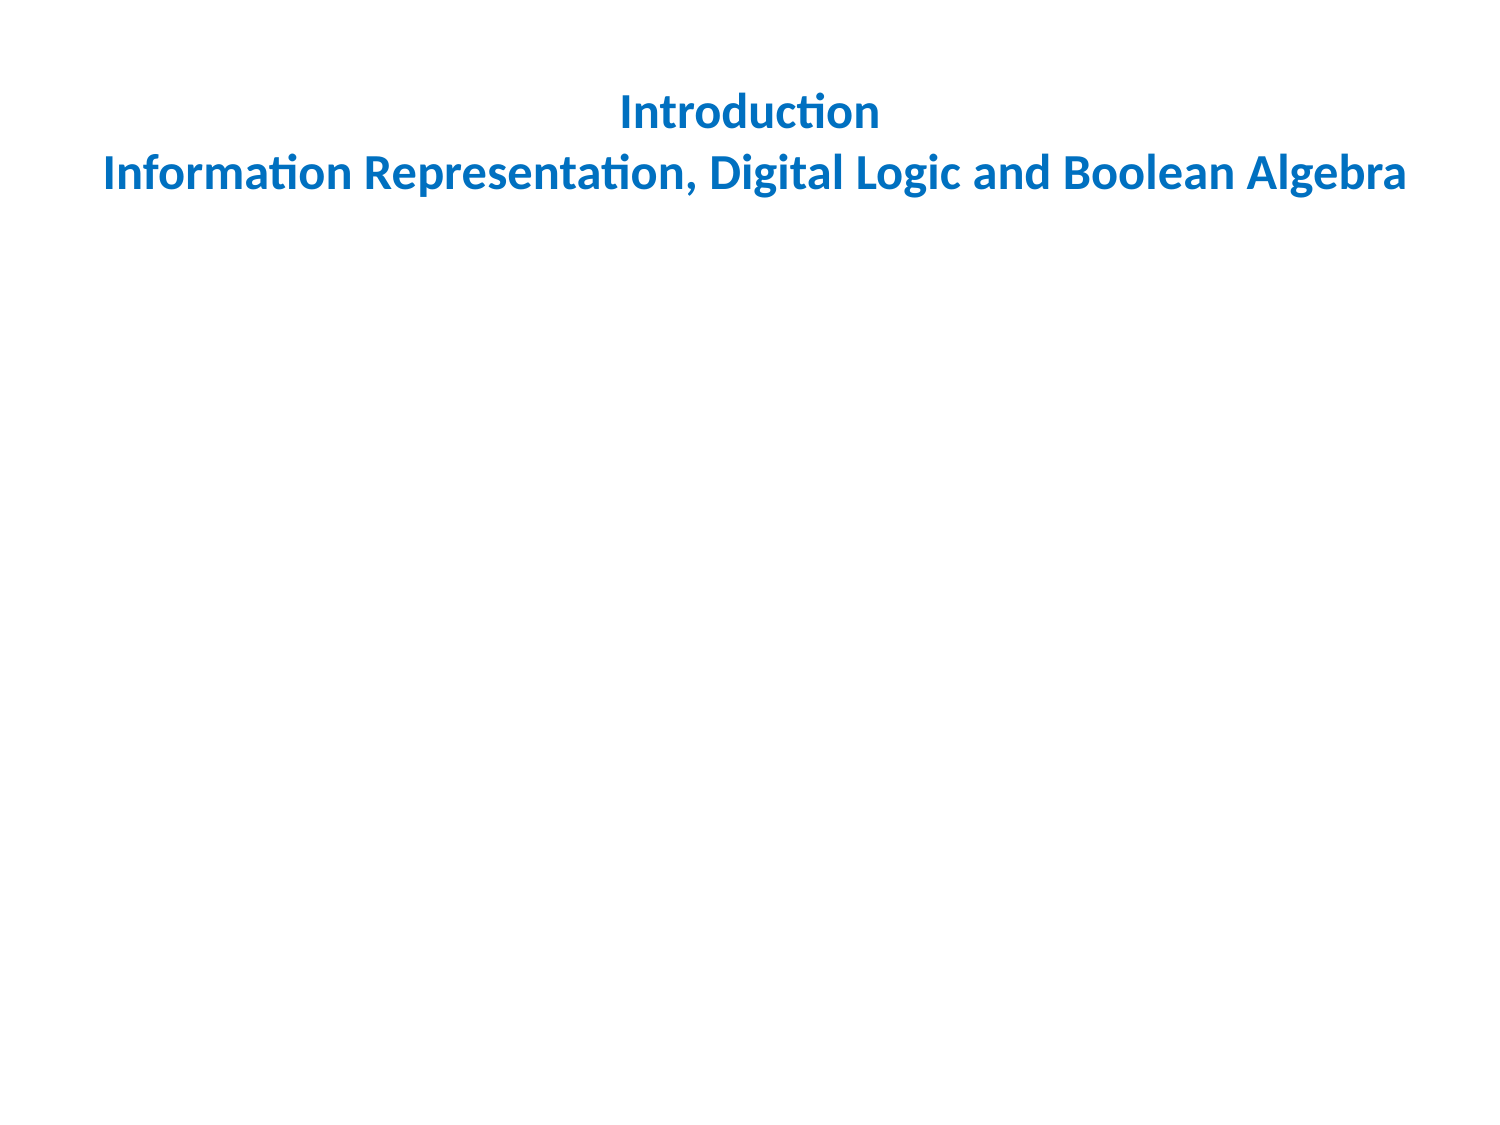

# Introduction Information Representation, Digital Logic and Boolean Algebra